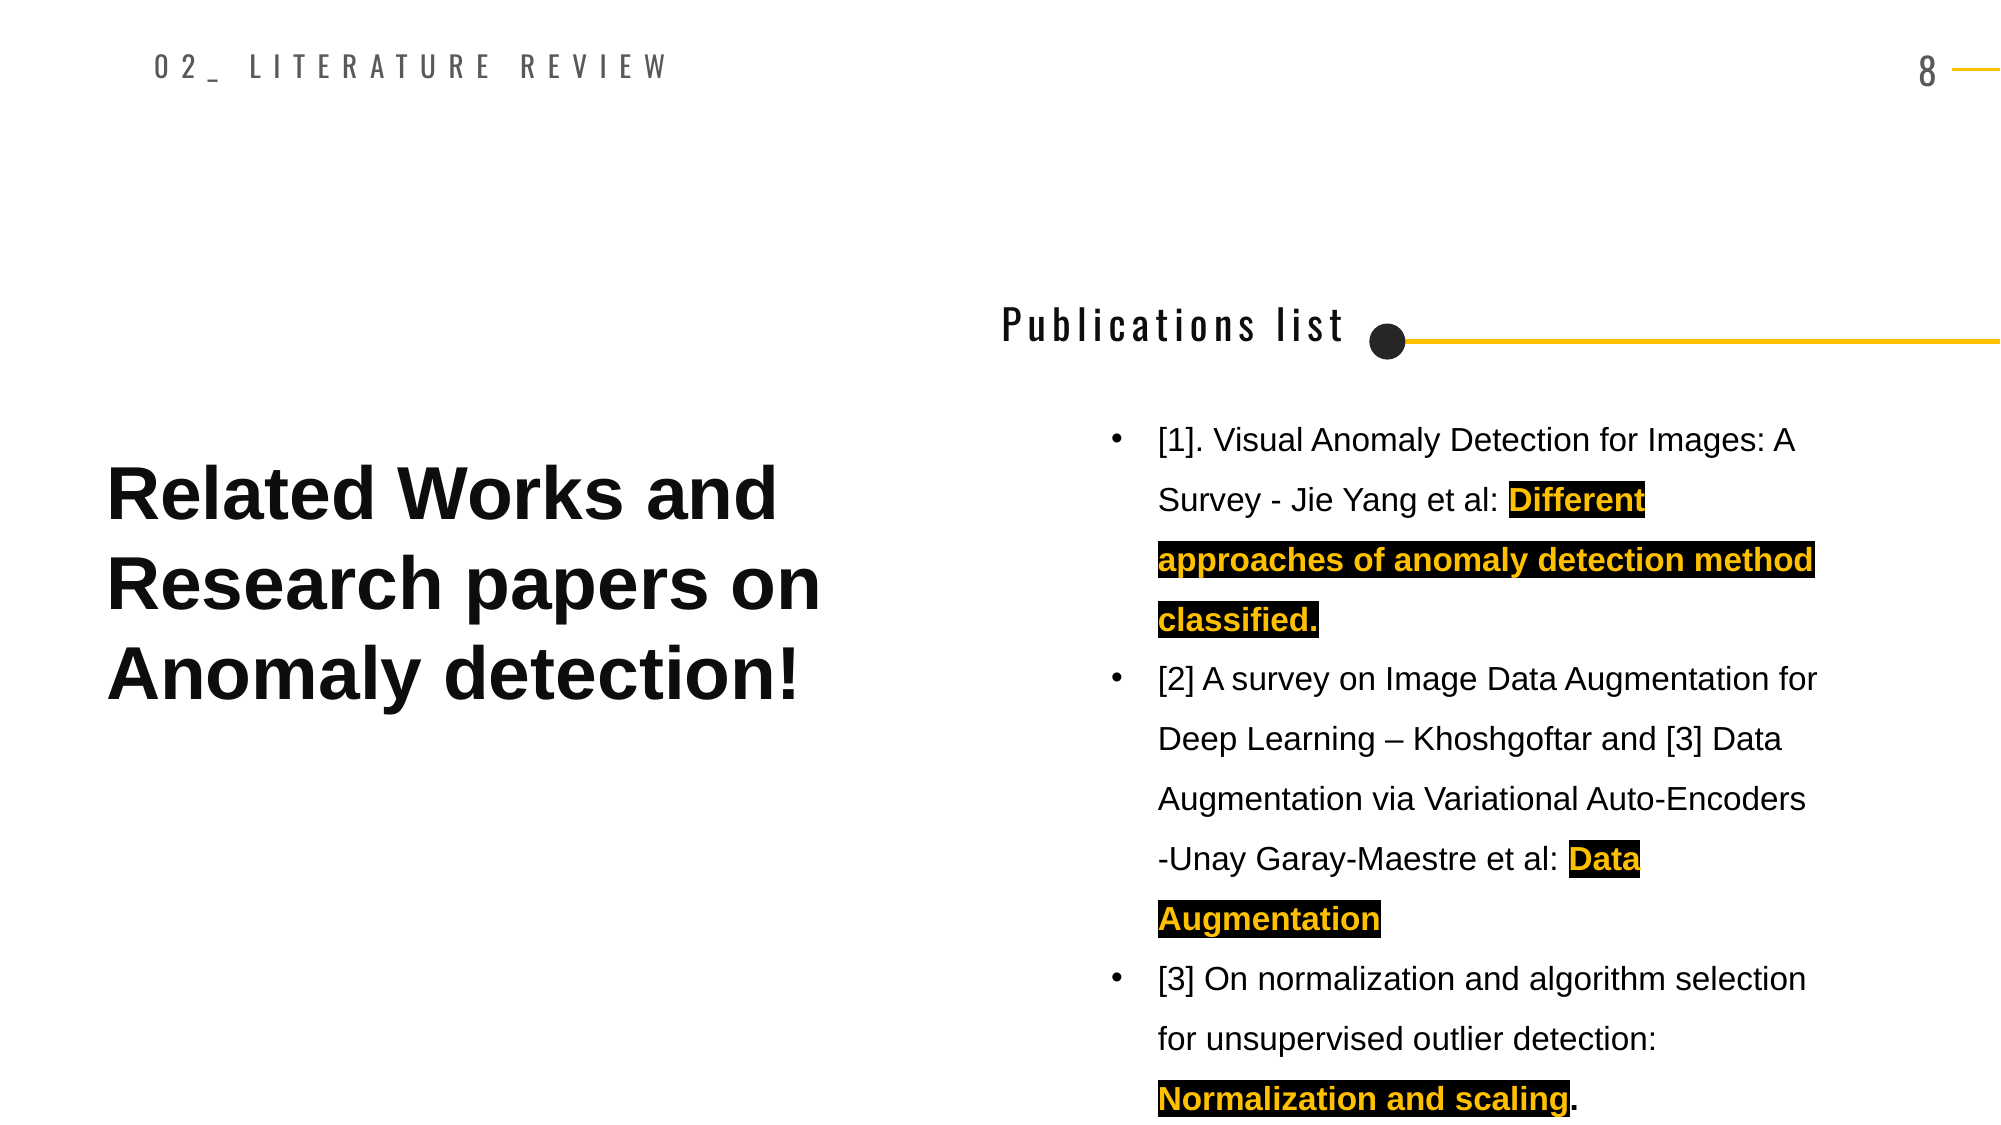

02_ LITERATURE REVIEW
Publications list

[1]. Visual Anomaly Detection for Images: A Survey - Jie Yang et al: Different approaches of anomaly detection method classified.
[2] A survey on Image Data Augmentation for Deep Learning – Khoshgoftar and [3] Data Augmentation via Variational Auto-Encoders -Unay Garay-Maestre et al: Data Augmentation
[3] On normalization and algorithm selection for unsupervised outlier detection: Normalization and scaling.
Related Works and Research papers on Anomaly detection!